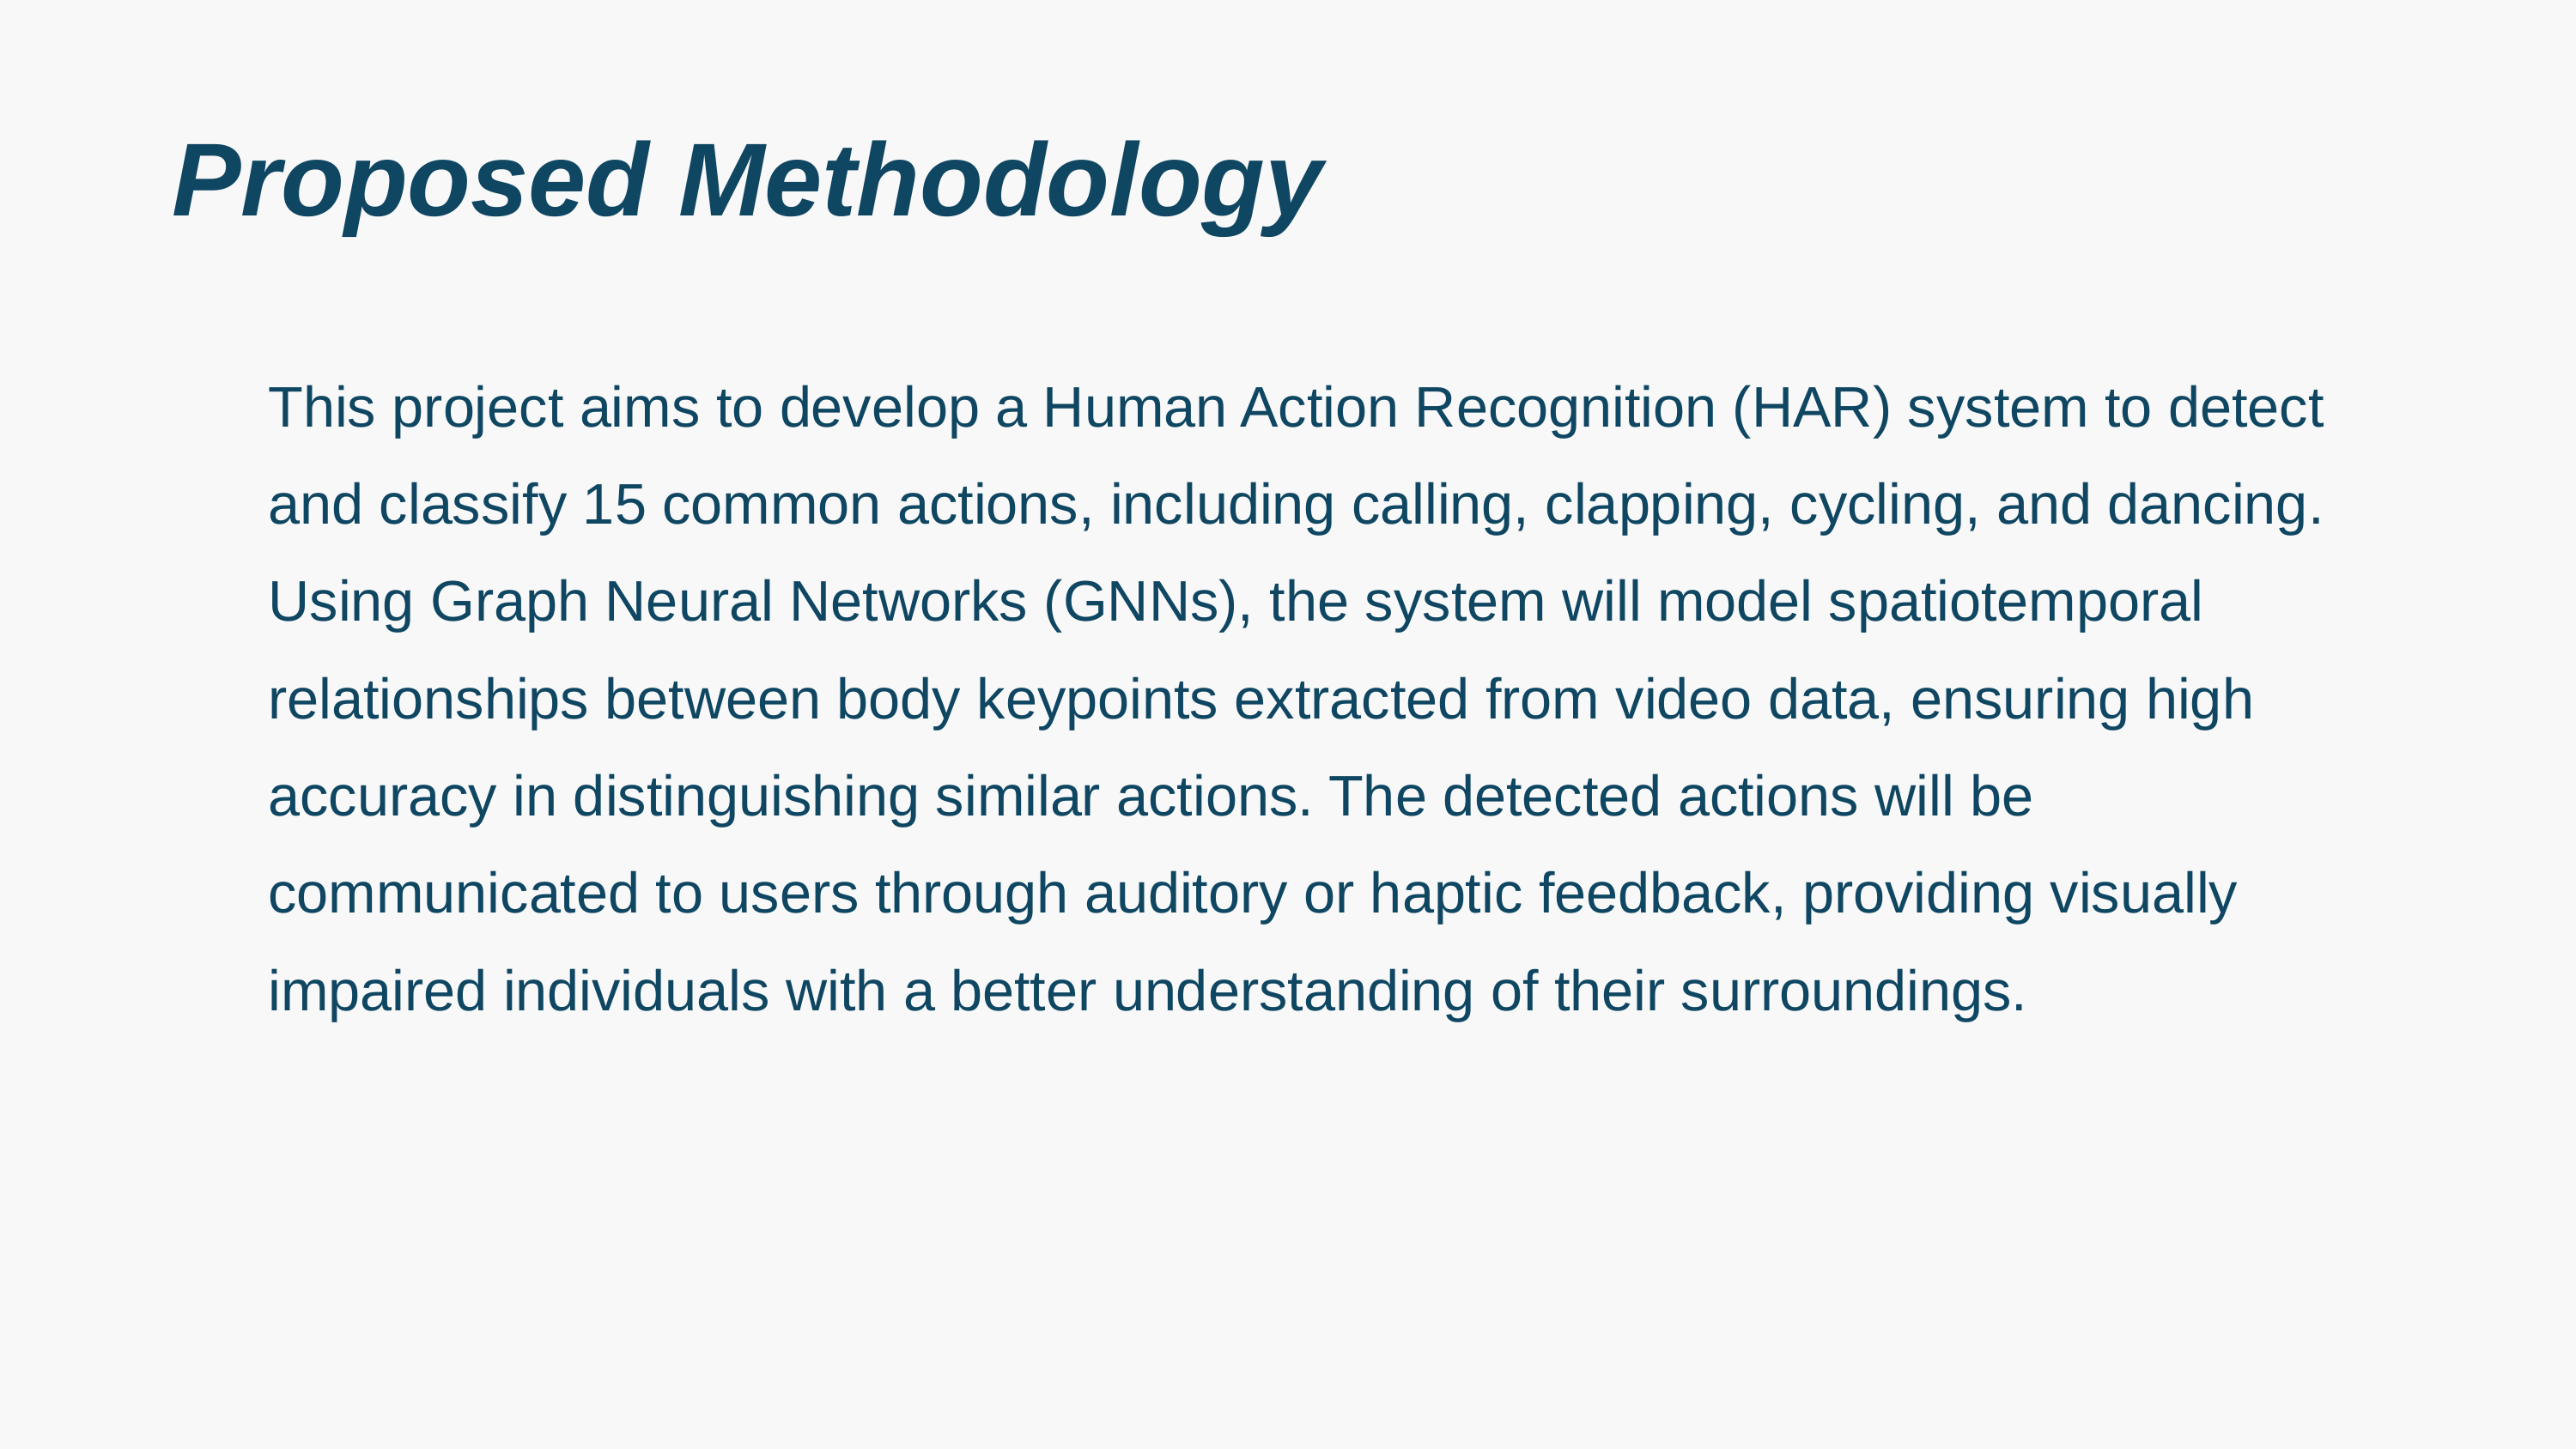

Proposed Methodology
This project aims to develop a Human Action Recognition (HAR) system to detect and classify 15 common actions, including calling, clapping, cycling, and dancing. Using Graph Neural Networks (GNNs), the system will model spatiotemporal relationships between body keypoints extracted from video data, ensuring high accuracy in distinguishing similar actions. The detected actions will be communicated to users through auditory or haptic feedback, providing visually impaired individuals with a better understanding of their surroundings.